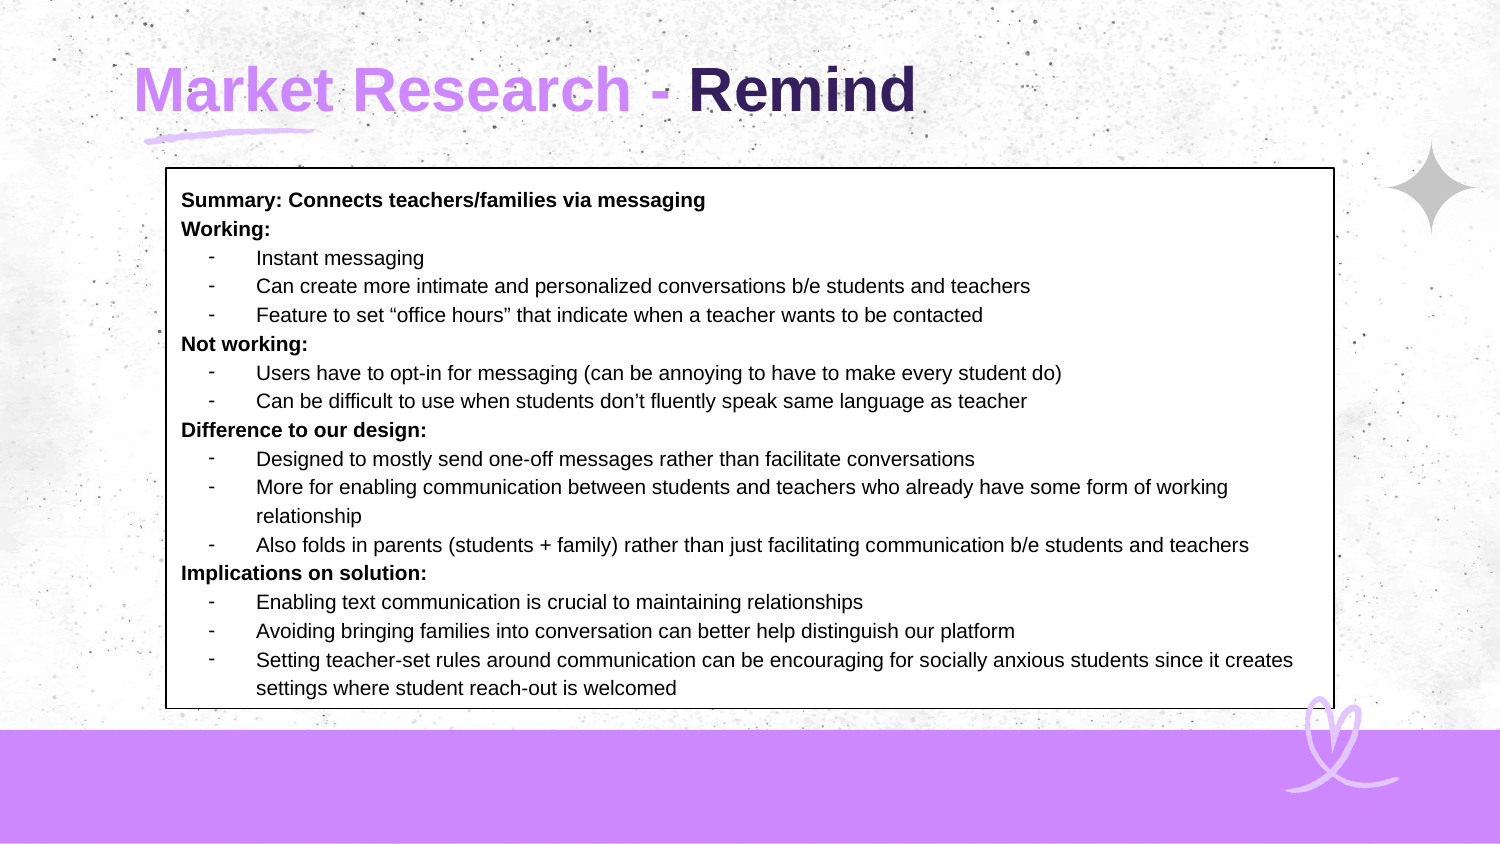

# Market Research - Remind

Summary: Connects teachers/families via messaging
Working:
Instant messaging
Can create more intimate and personalized conversations b/e students and teachers
Feature to set “office hours” that indicate when a teacher wants to be contacted
Not working:
Users have to opt-in for messaging (can be annoying to have to make every student do)
Can be difficult to use when students don’t fluently speak same language as teacher
Difference to our design:
Designed to mostly send one-off messages rather than facilitate conversations
More for enabling communication between students and teachers who already have some form of working relationship
Also folds in parents (students + family) rather than just facilitating communication b/e students and teachers
Implications on solution:
Enabling text communication is crucial to maintaining relationships
Avoiding bringing families into conversation can better help distinguish our platform
Setting teacher-set rules around communication can be encouraging for socially anxious students since it creates settings where student reach-out is welcomed